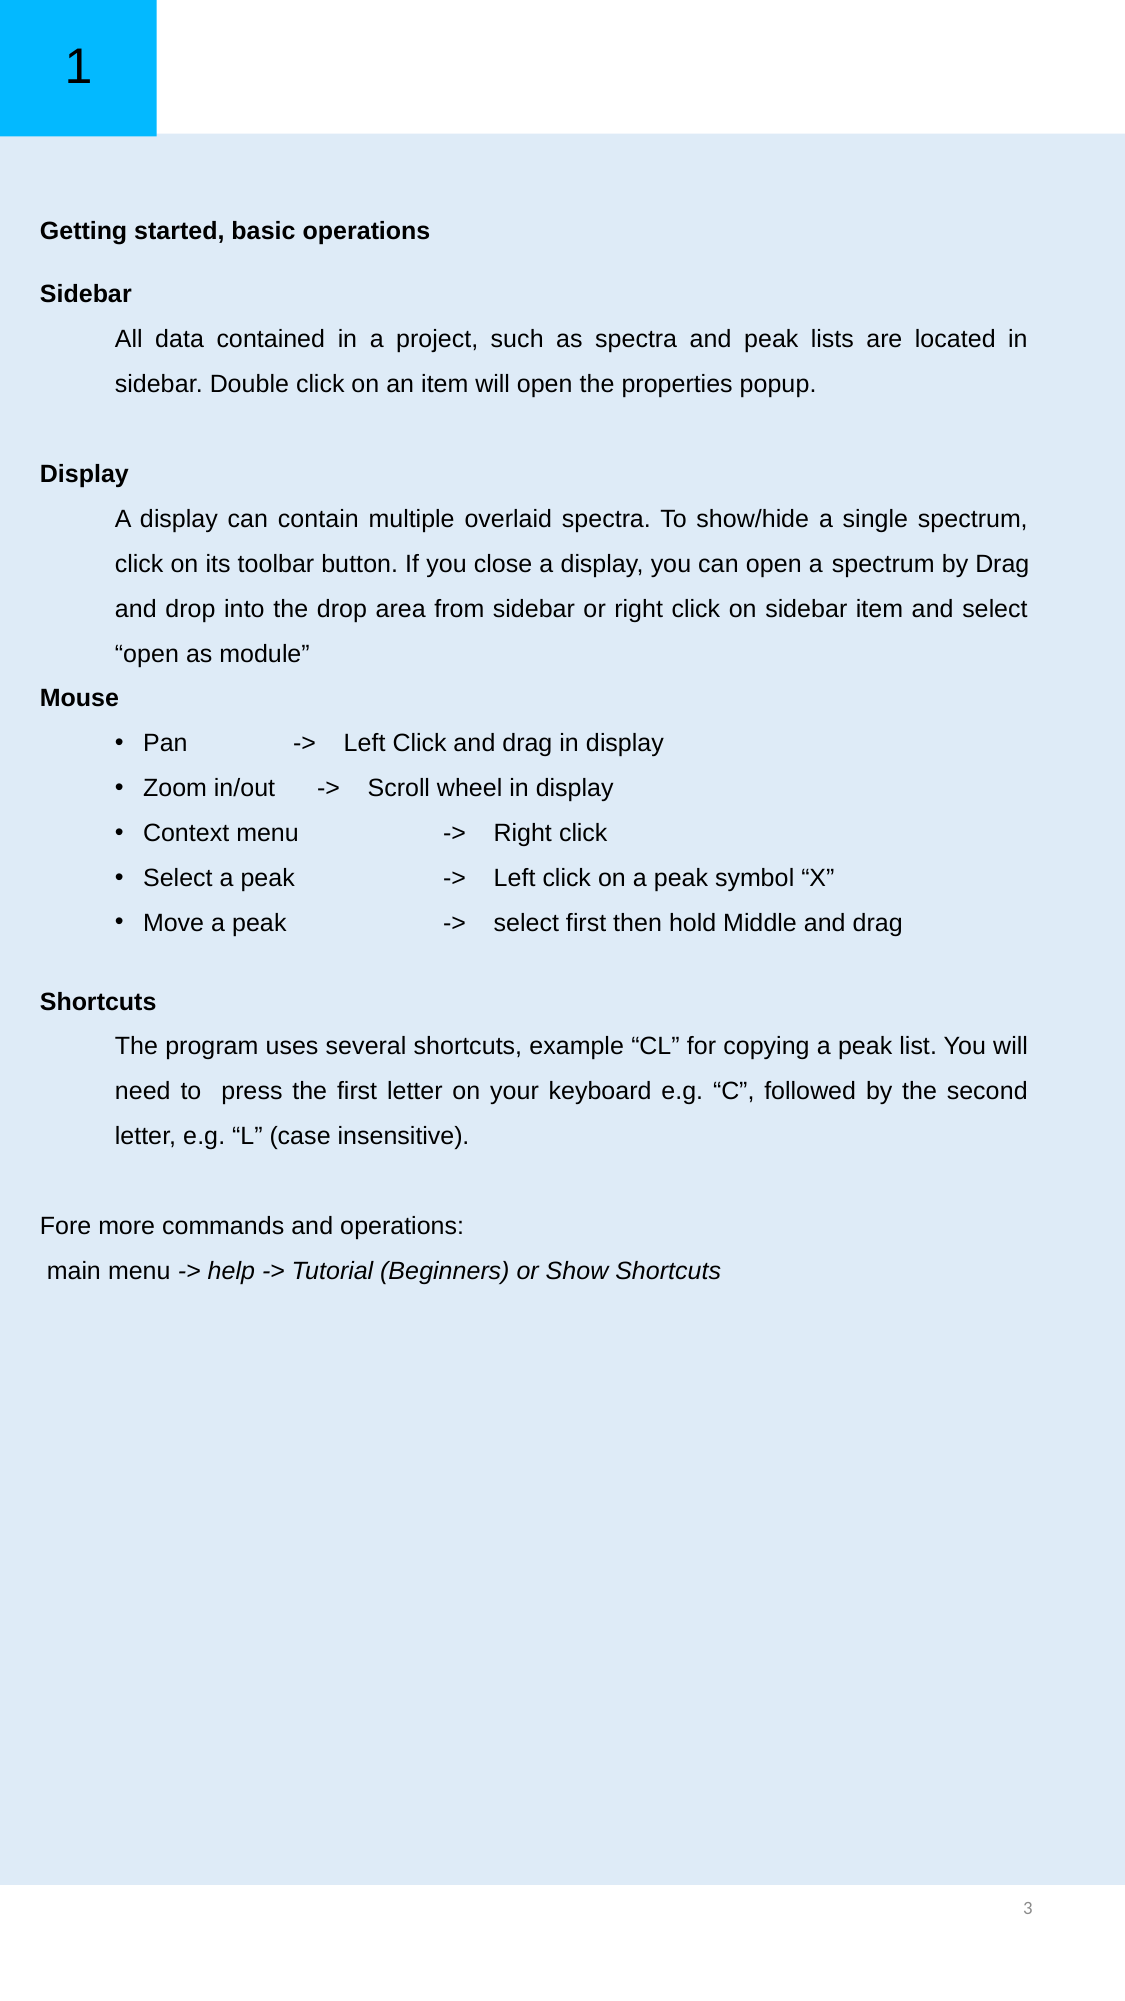

1

Getting started, basic operations

Sidebar
All data contained in a project, such as spectra and peak lists are located in sidebar. Double click on an item will open the properties popup.

Display
A display can contain multiple overlaid spectra. To show/hide a single spectrum, click on its toolbar button. If you close a display, you can open a spectrum by Drag and drop into the drop area from sidebar or right click on sidebar item and select “open as module”
Mouse
Pan   	->    Left Click and drag in display
Zoom in/out      ->    Scroll wheel in display
Context menu	->    Right click
Select a peak 	->    Left click on a peak symbol “X”
Move a peak 	->    select first then hold Middle and drag
Shortcuts
The program uses several shortcuts, example “CL” for copying a peak list. You will need to  press the first letter on your keyboard e.g. “C”, followed by the second letter, e.g. “L” (case insensitive).

Fore more commands and operations:
 main menu -> help -> Tutorial (Beginners) or Show Shortcuts
3